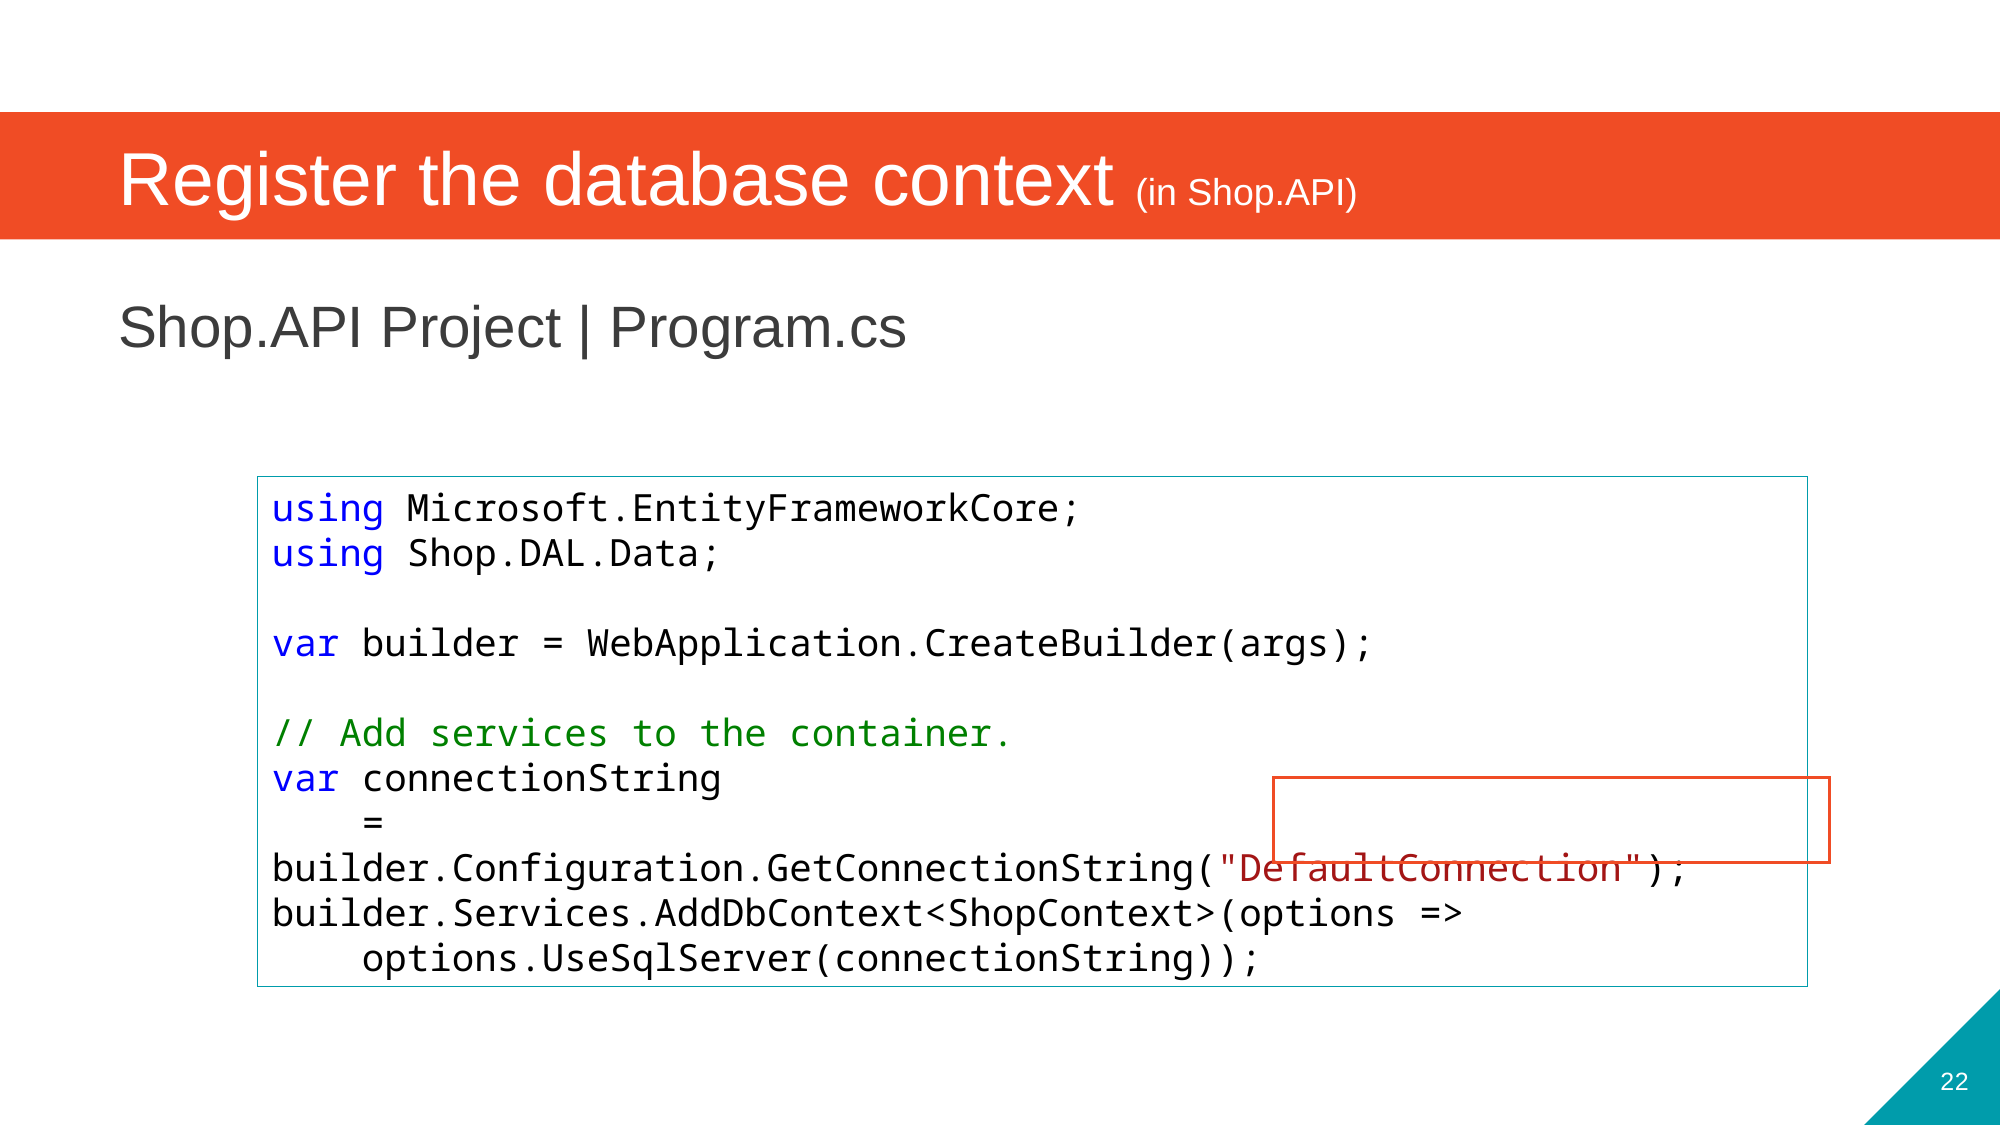

# Register the database context (in Shop.API)
Shop.API Project | Program.cs

using Microsoft.EntityFrameworkCore;
using Shop.DAL.Data;

var builder = WebApplication.CreateBuilder(args);

// Add services to the container.
var connectionString
    = builder.Configuration.GetConnectionString("DefaultConnection");
builder.Services.AddDbContext<ShopContext>(options =>
    options.UseSqlServer(connectionString));

22